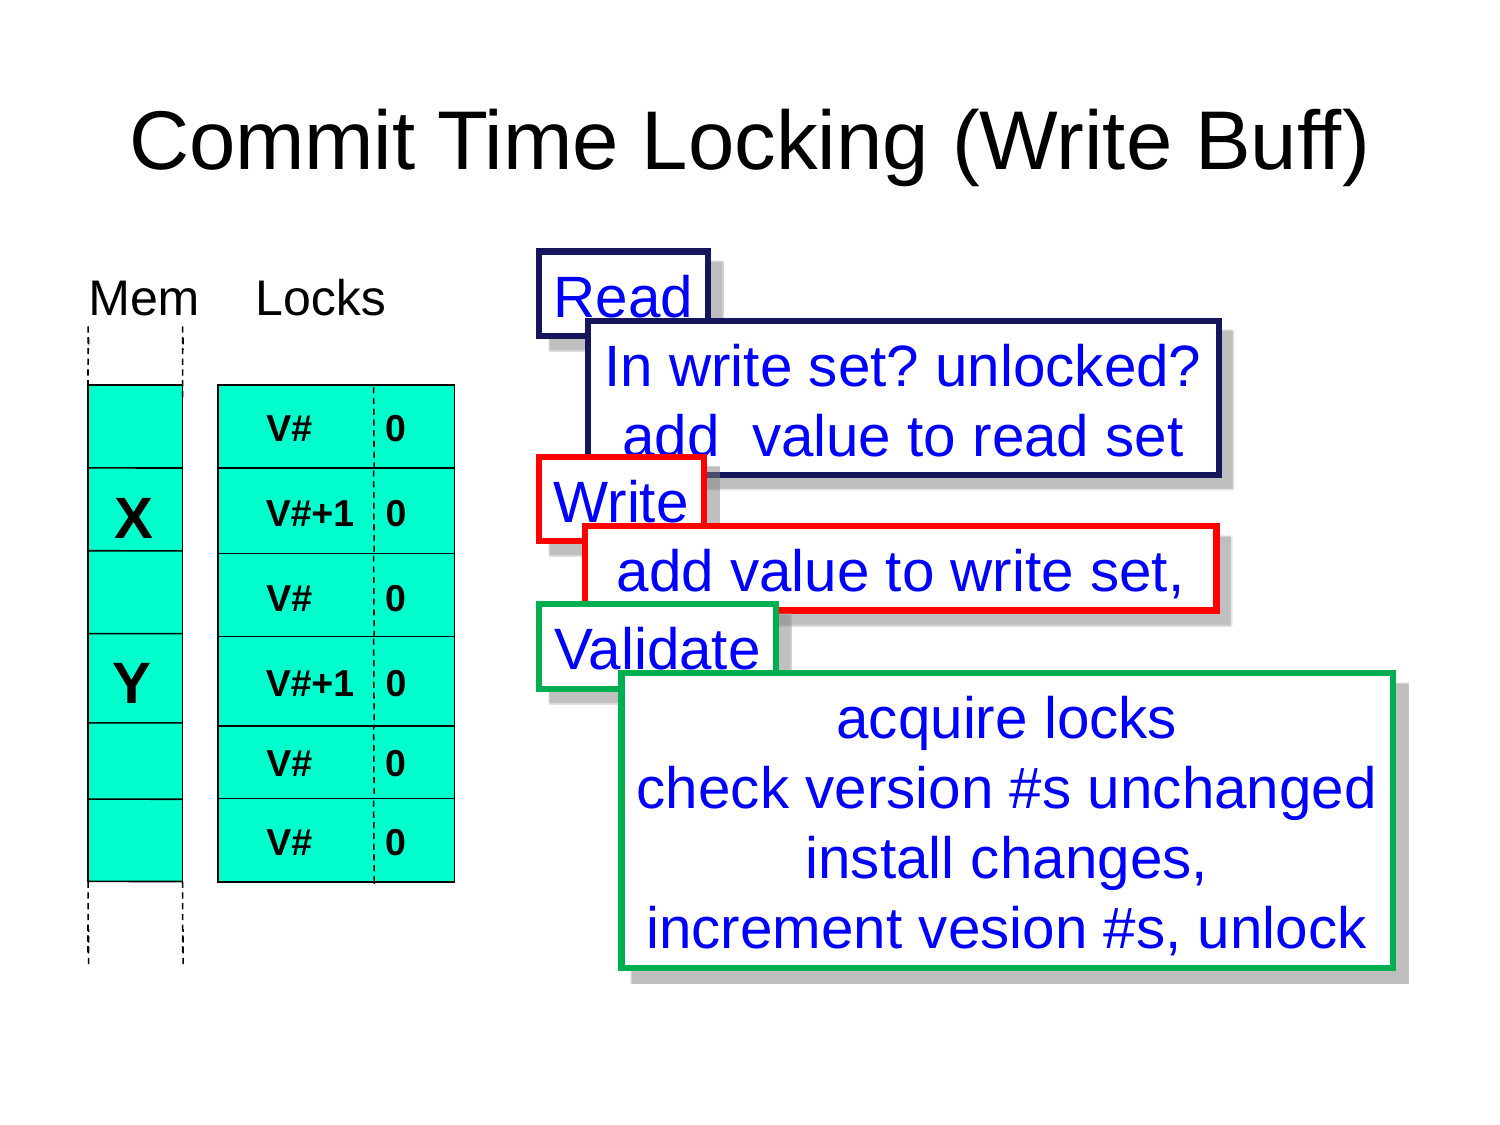

# Commit Time Locking (Write Buff)
Read
In write set? unlocked?
add  value to read set
Mem    Locks

 V#       0

 V#+1   0

 V#       0

 V#+1   0

 V#       0

 V#       0

 V#       0

 V#       0

X
Y

 V#       0

 V#      0

 V#      0

Write
add value to write set,

X

 V#      1

 V#      1

 V#+1  0

 V#       0

 V#      0

 V#      0

Validate
acquire locks
check version #s unchanged
install changes,
increment vesion #s, unlock
Y

 V#+1  0

 V#      1

 V#      1

 V#+1   0

 V#       0

 V#      0

 V#       0

 V#      0

 V#       0

 V#     0

 V#      0

 V#       0